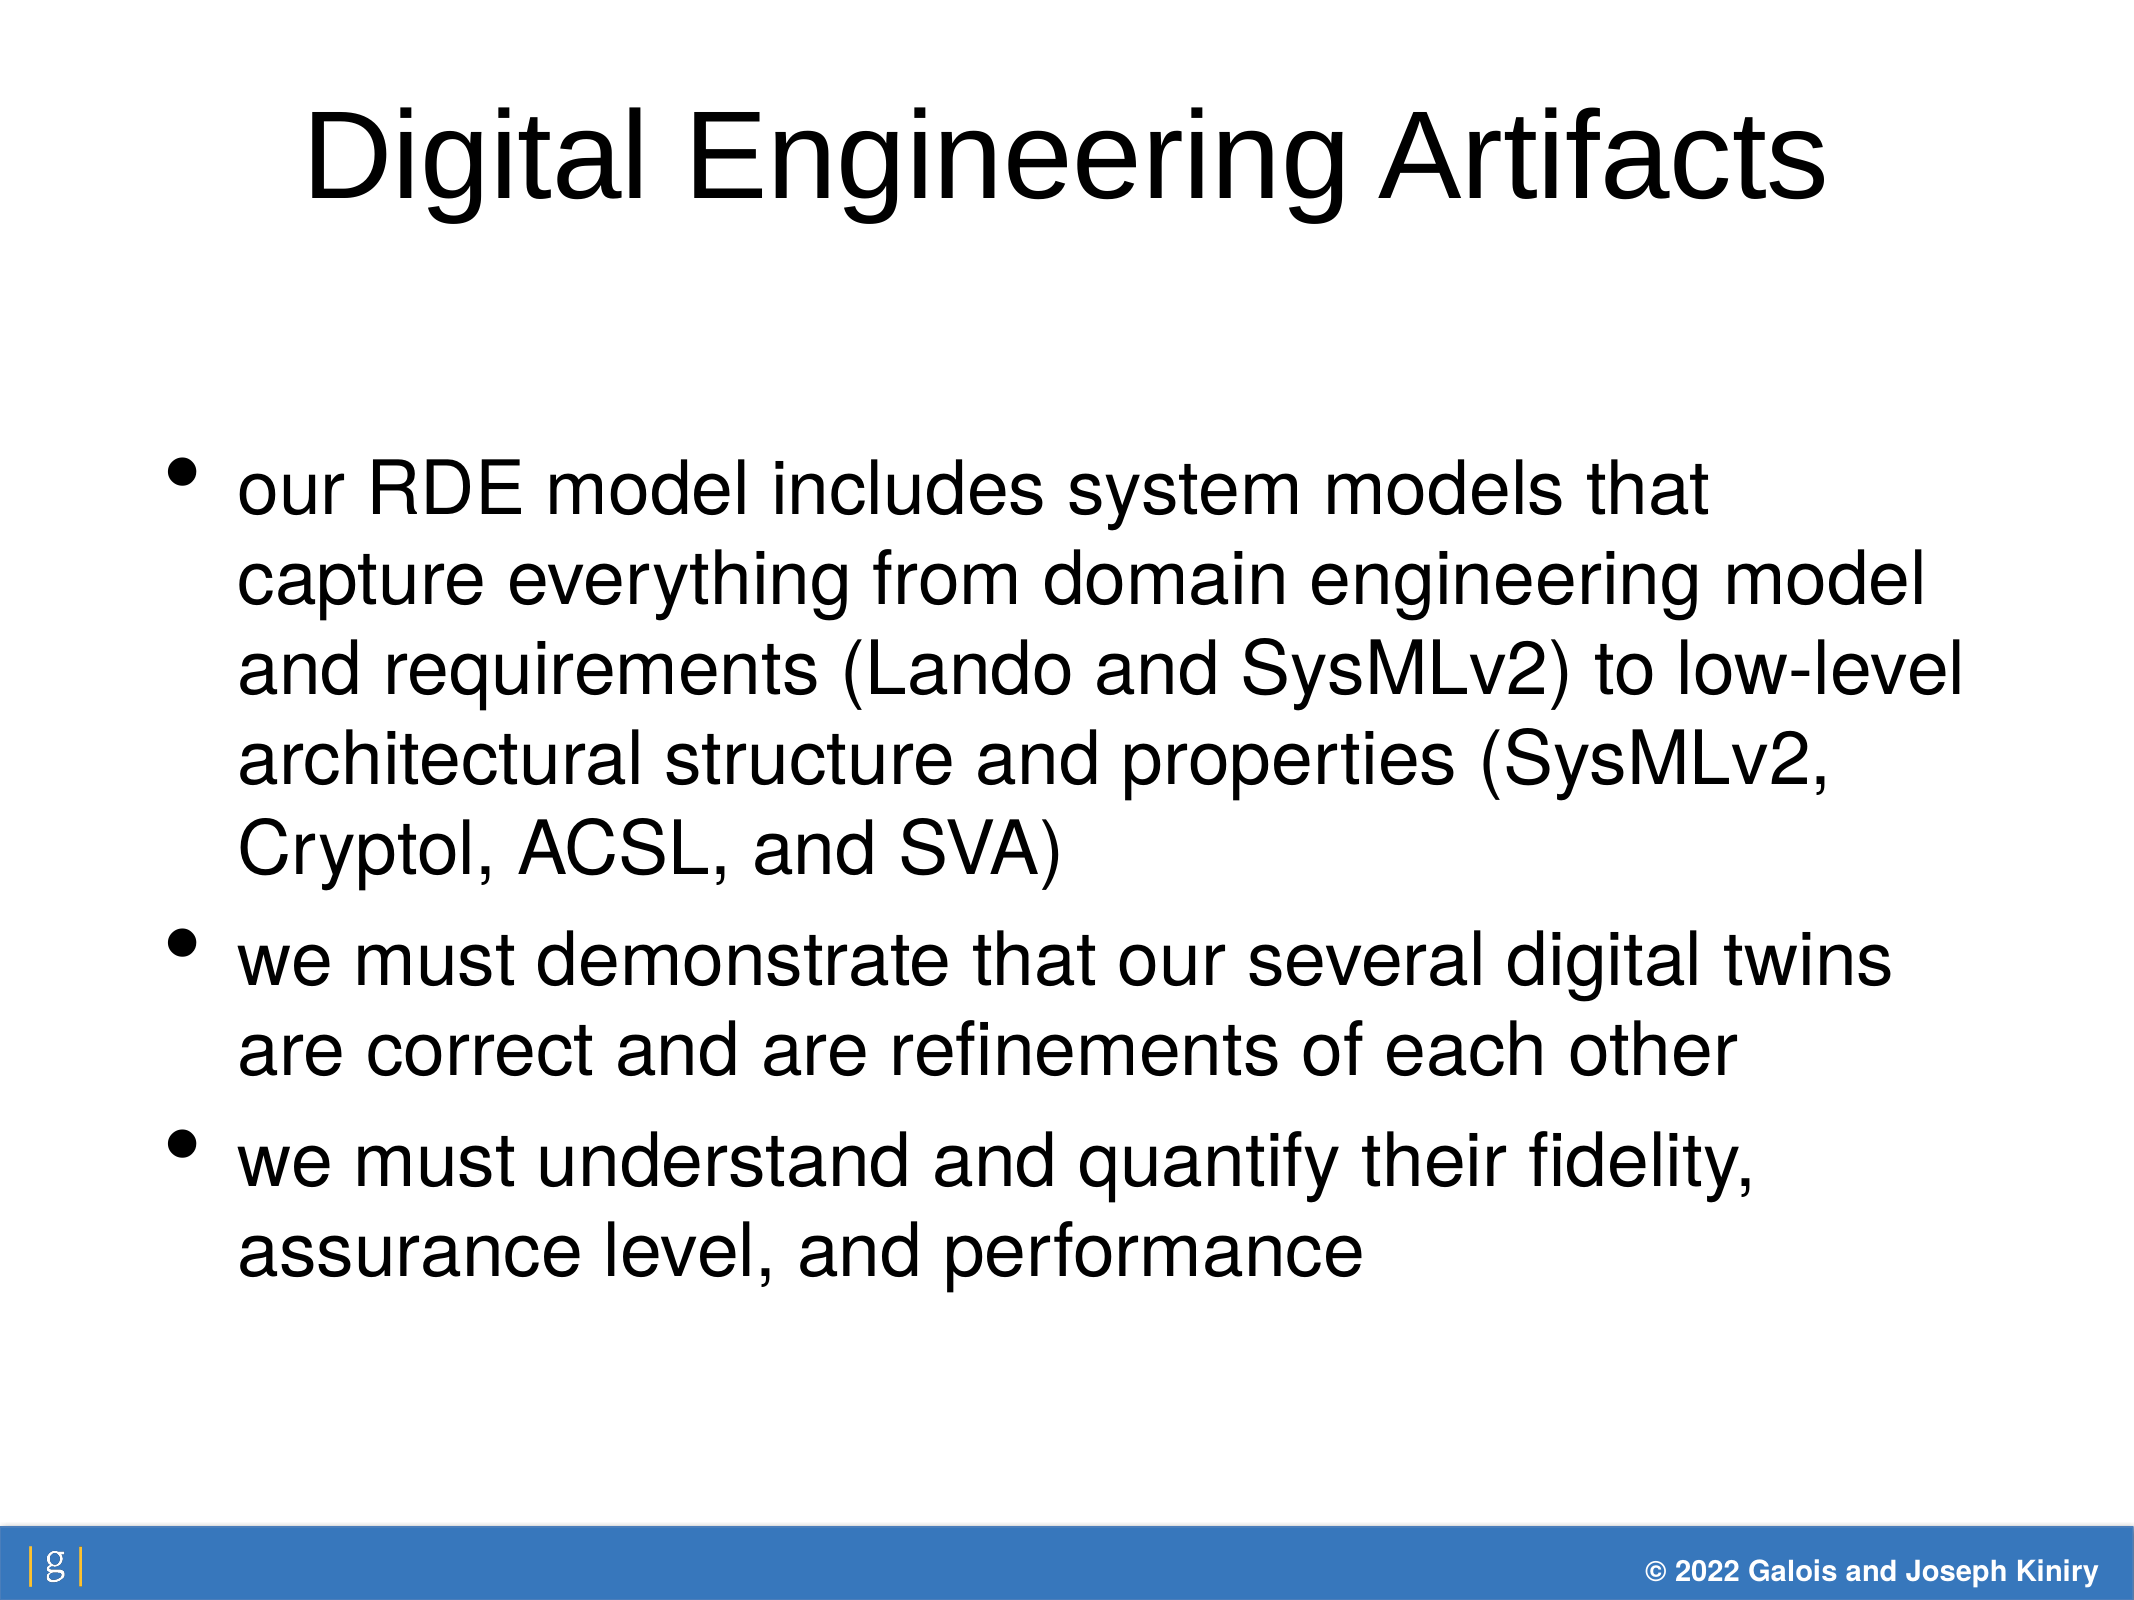

Digital Engineering Artifacts
our RDE model includes system models that capture everything from domain engineering model and requirements (Lando and SysMLv2) to low-level architectural structure and properties (SysMLv2, Cryptol, ACSL, and SVA)
we must demonstrate that our several digital twins are correct and are refinements of each other
we must understand and quantify their fidelity, assurance level, and performance
31